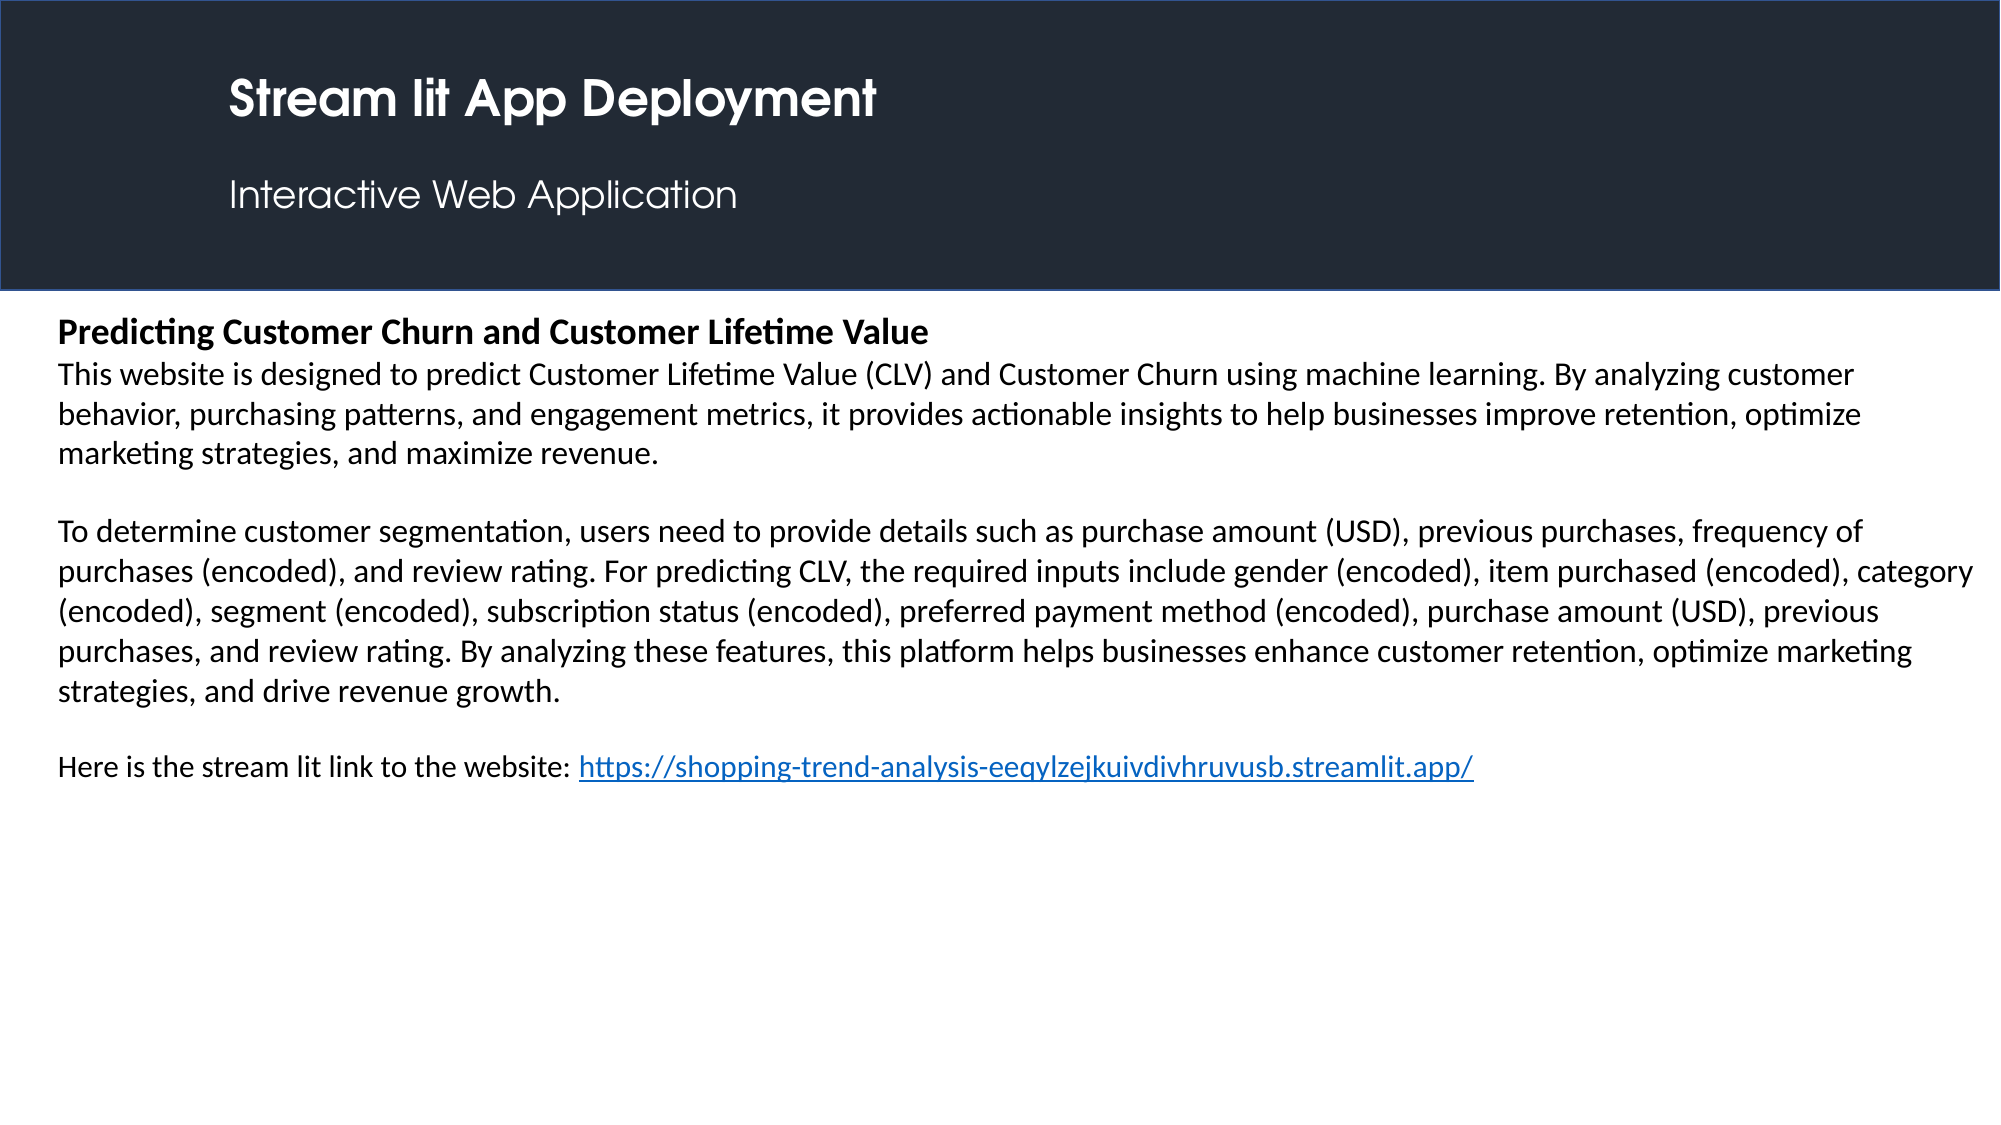

Stream lit App Deployment

Interactive Web Application

Predicting Customer Churn and Customer Lifetime Value
This website is designed to predict Customer Lifetime Value (CLV) and Customer Churn using machine learning. By analyzing customer behavior, purchasing patterns, and engagement metrics, it provides actionable insights to help businesses improve retention, optimize marketing strategies, and maximize revenue.

To determine customer segmentation, users need to provide details such as purchase amount (USD), previous purchases, frequency of purchases (encoded), and review rating. For predicting CLV, the required inputs include gender (encoded), item purchased (encoded), category (encoded), segment (encoded), subscription status (encoded), preferred payment method (encoded), purchase amount (USD), previous purchases, and review rating. By analyzing these features, this platform helps businesses enhance customer retention, optimize marketing strategies, and drive revenue growth.

Here is the stream lit link to the website: https://shopping-trend-analysis-eeqylzejkuivdivhruvusb.streamlit.app/